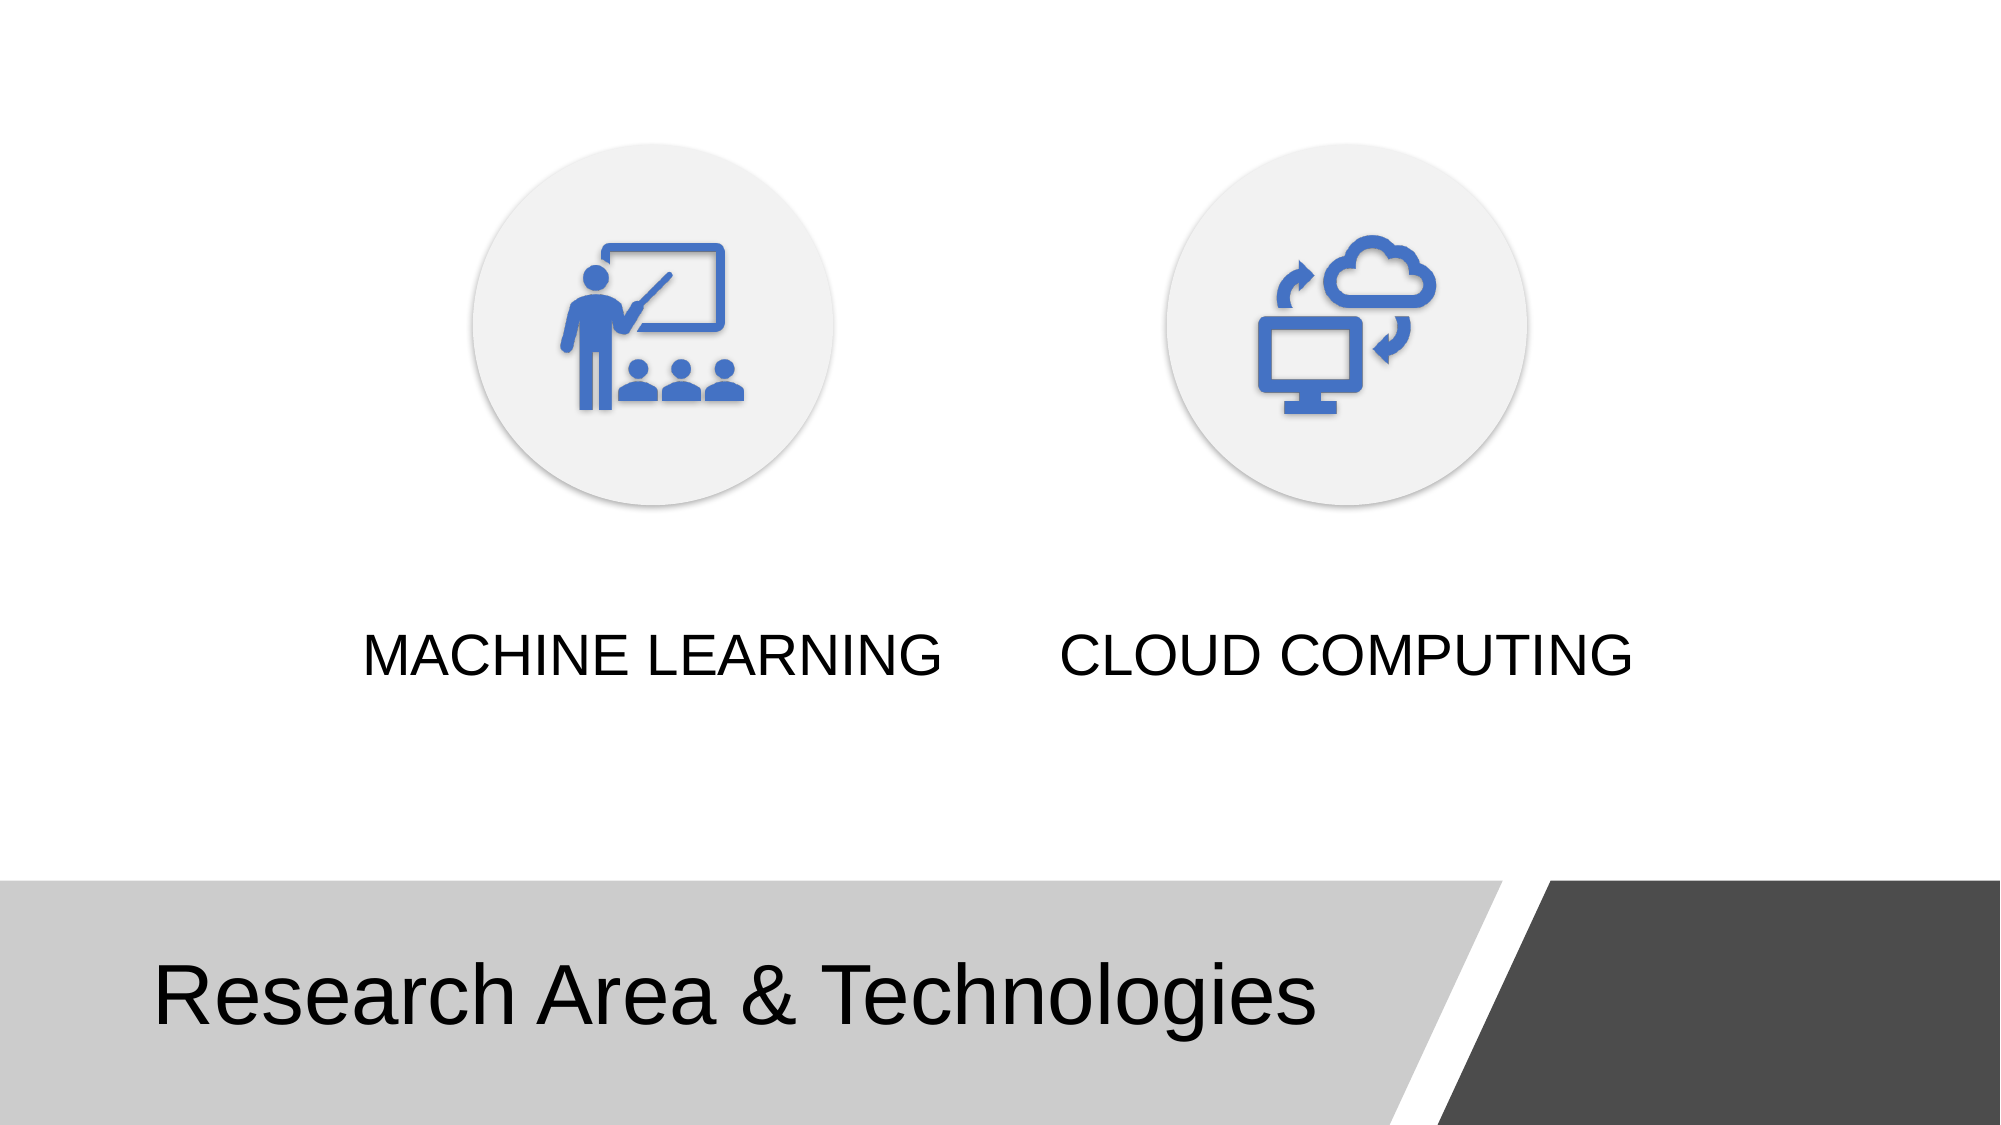

Machine Learning
Cloud Computing

# Research Area & Technologies